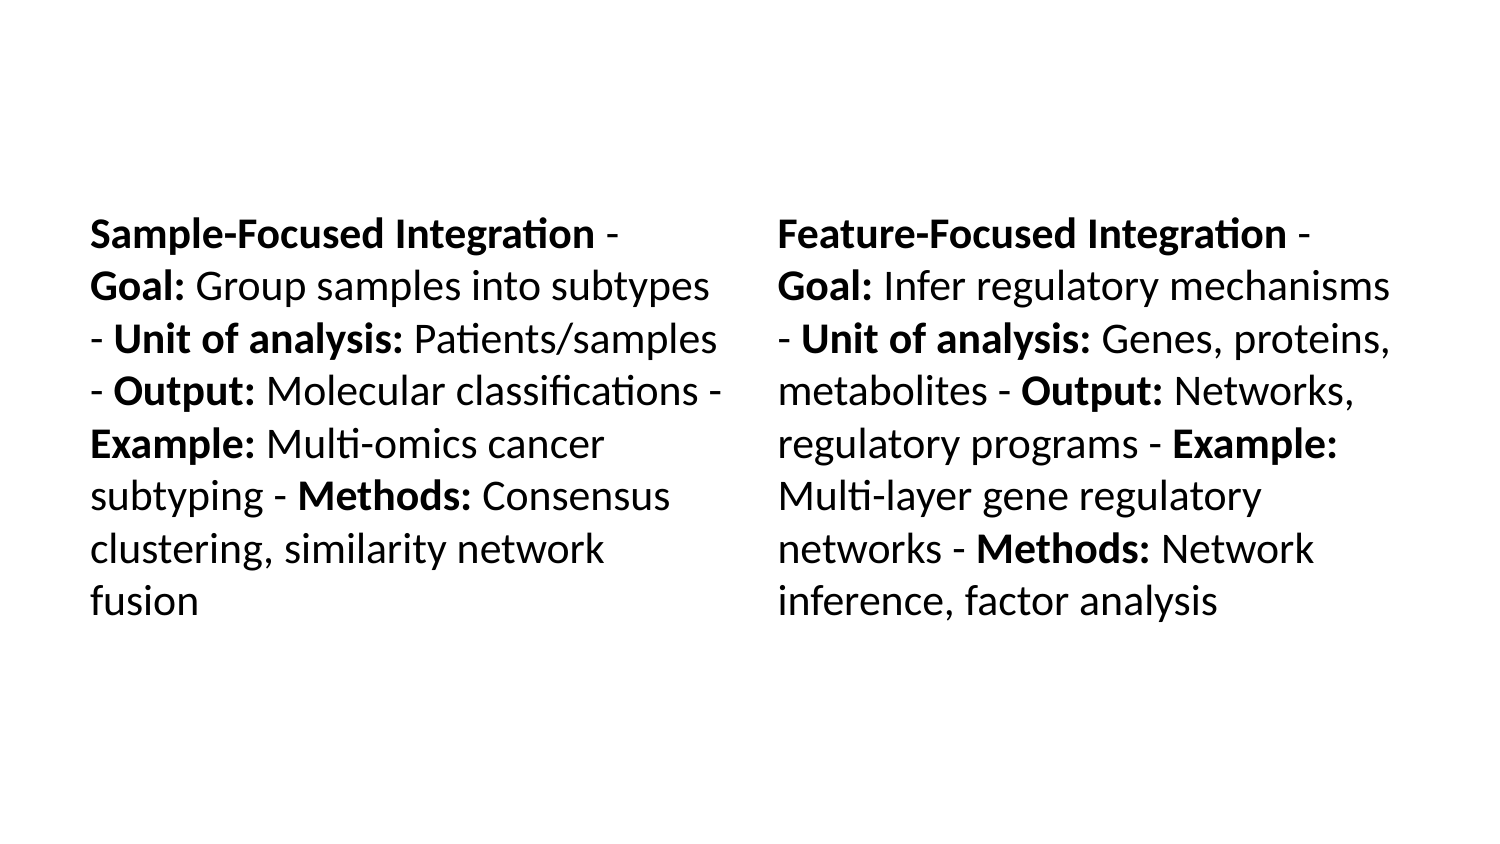

Sample-Focused Integration - Goal: Group samples into subtypes - Unit of analysis: Patients/samples - Output: Molecular classifications - Example: Multi-omics cancer subtyping - Methods: Consensus clustering, similarity network fusion
Feature-Focused Integration - Goal: Infer regulatory mechanisms - Unit of analysis: Genes, proteins, metabolites - Output: Networks, regulatory programs - Example: Multi-layer gene regulatory networks - Methods: Network inference, factor analysis